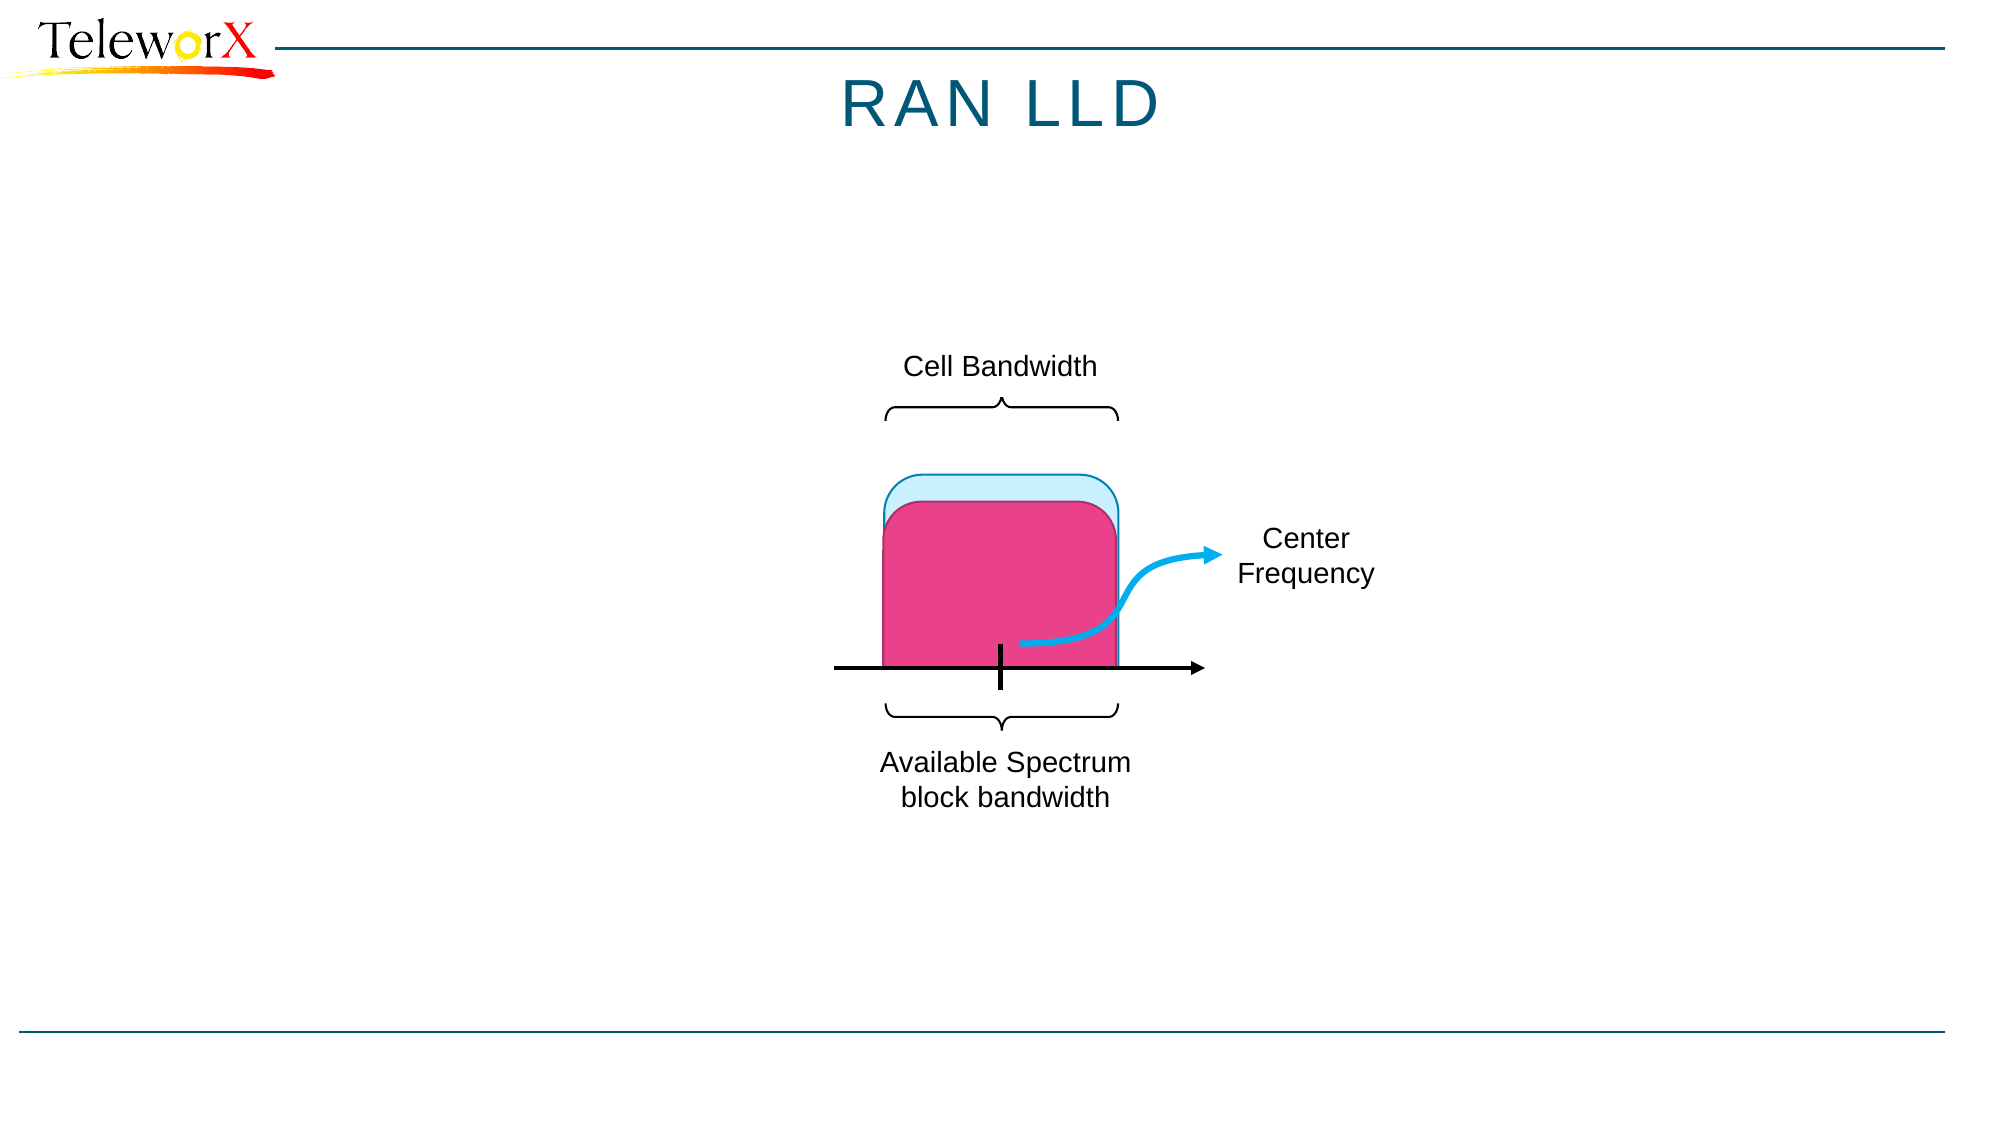

# RAN LLD

Cell Bandwidth

Center Frequency

Available Spectrum block bandwidth